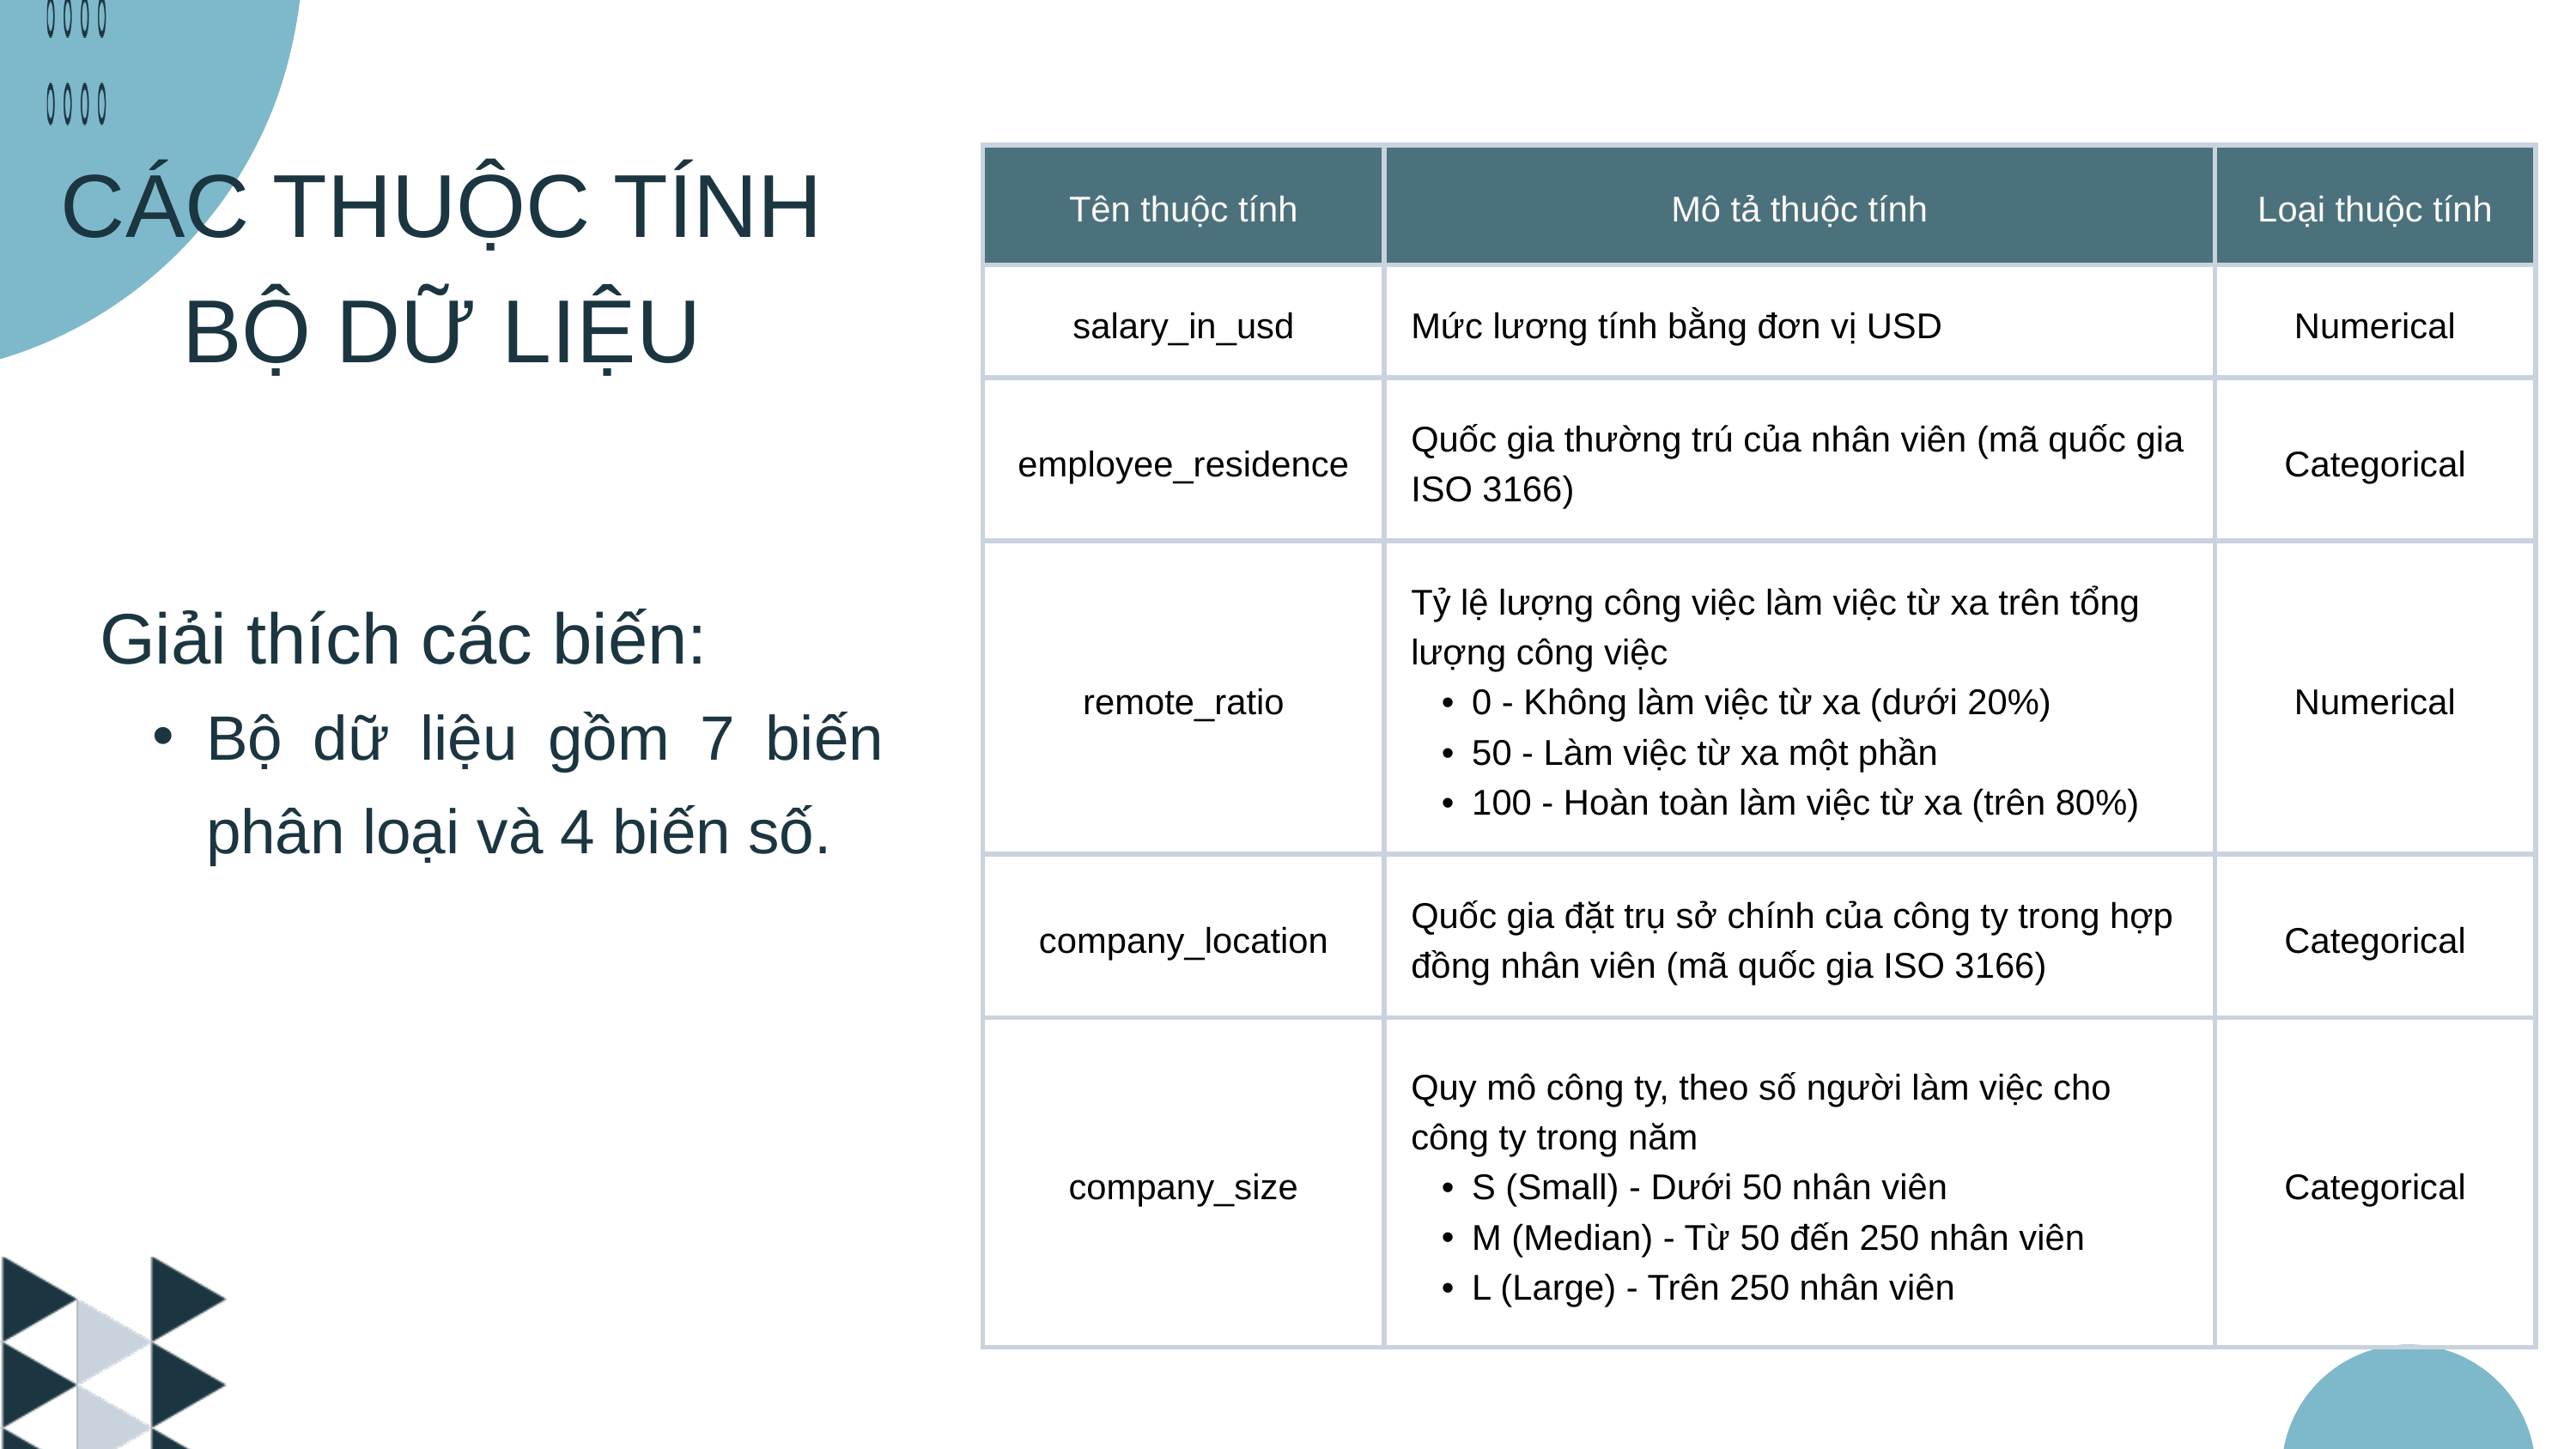

CÁC THUỘC TÍNH BỘ DỮ LIỆU
| Tên thuộc tính | Mô tả thuộc tính | Loại thuộc tính |
| --- | --- | --- |
| salary\_in\_usd | Mức lương tính bằng đơn vị USD | Numerical |
| employee\_residence | Quốc gia thường trú của nhân viên (mã quốc gia ISO 3166) | Categorical |
| remote\_ratio | Tỷ lệ lượng công việc làm việc từ xa trên tổng lượng công việc 0 - Không làm việc từ xa (dưới 20%) 50 - Làm việc từ xa một phần 100 - Hoàn toàn làm việc từ xa (trên 80%) | Numerical |
| company\_location | Quốc gia đặt trụ sở chính của công ty trong hợp đồng nhân viên (mã quốc gia ISO 3166) | Categorical |
| company\_size | Quy mô công ty, theo số người làm việc cho công ty trong năm S (Small) - Dưới 50 nhân viên M (Median) - Từ 50 đến 250 nhân viên L (Large) - Trên 250 nhân viên | Categorical |
Giải thích các biến:
Bộ dữ liệu gồm 7 biến phân loại và 4 biến số.